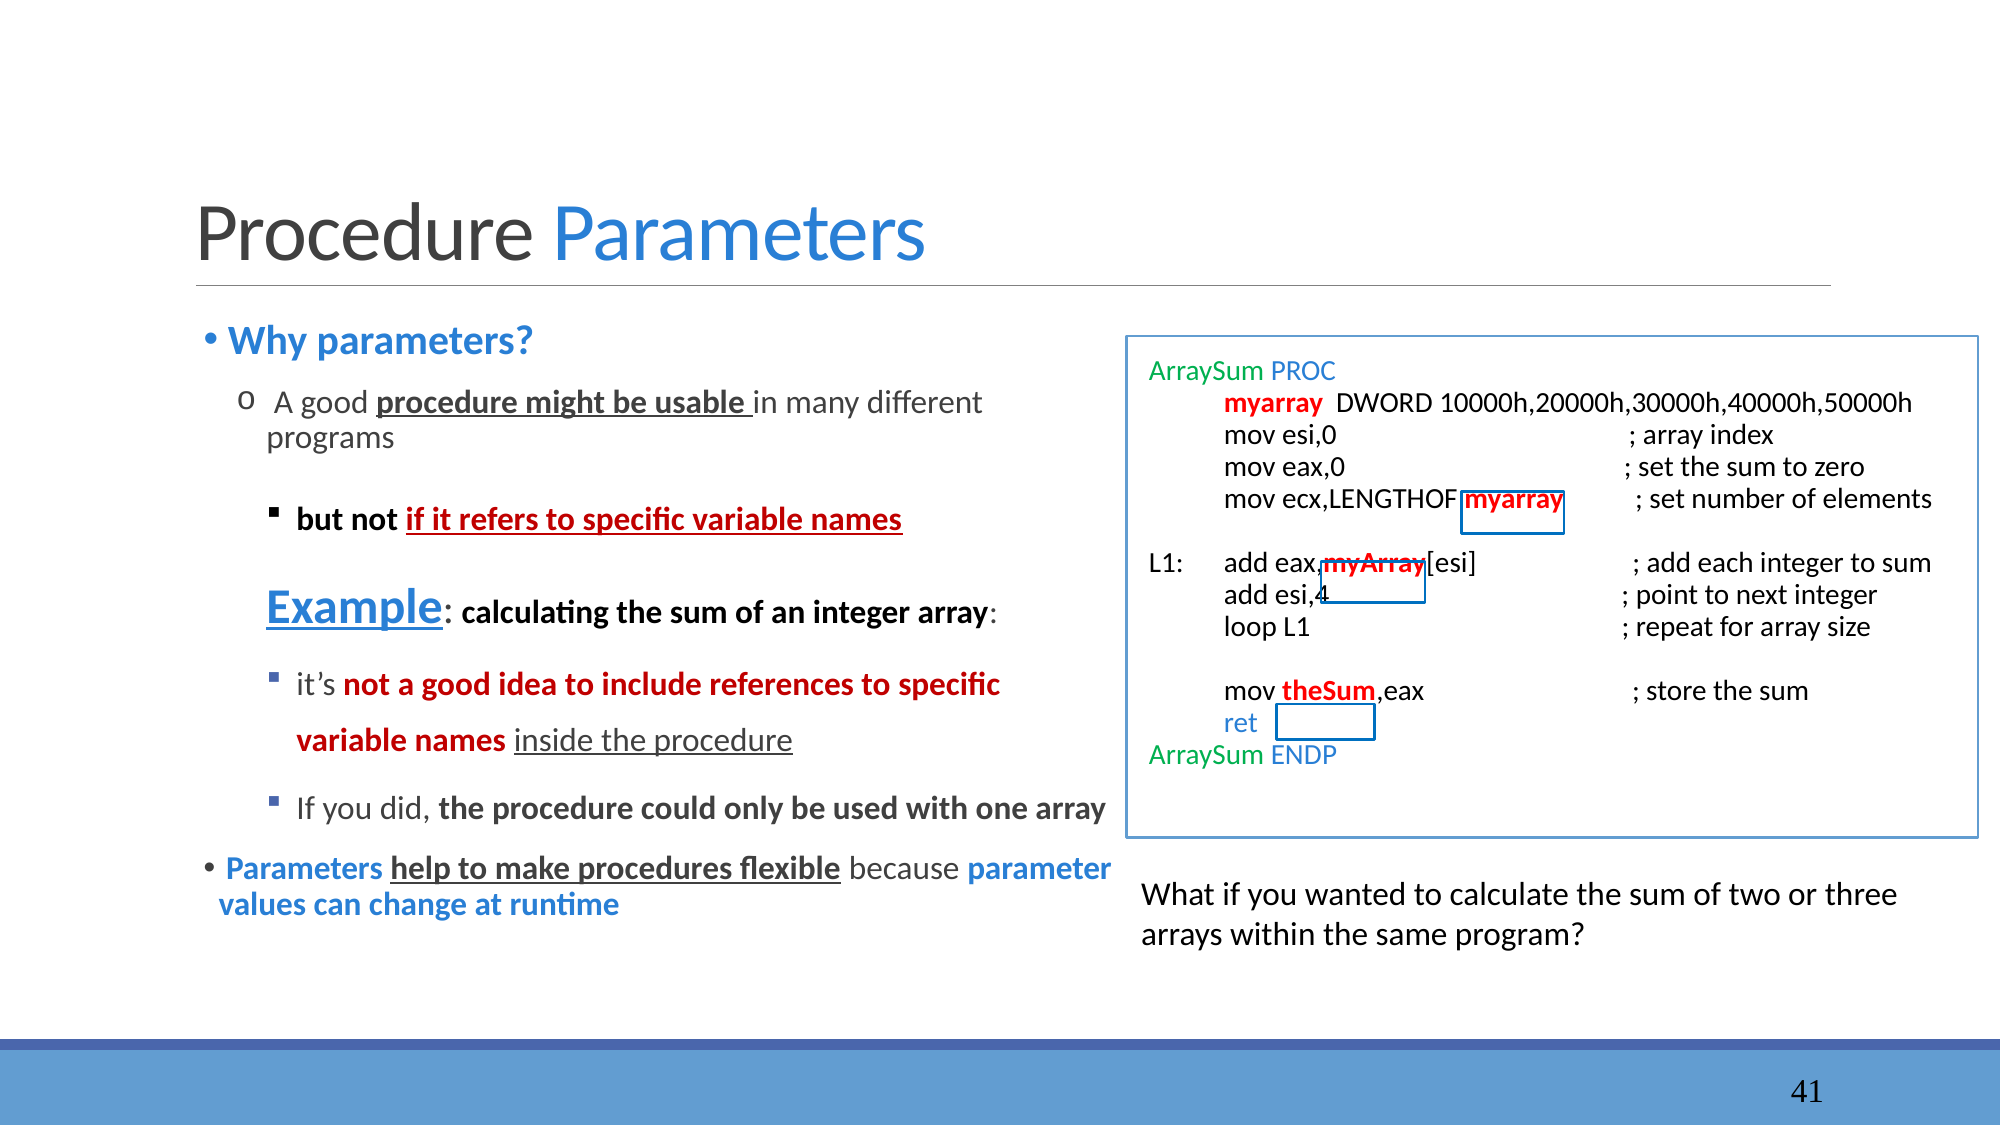

# Procedure Parameters
 Why parameters?
 A good procedure might be usable in many different programs
but not if it refers to specific variable names
    Example: calculating the sum of an integer array:
it’s not a good idea to include references to specific variable names inside the procedure
If you did, the procedure could only be used with one array
 Parameters help to make procedures flexible because parameter values can change at runtime
ArraySum PROC
myarray  DWORD 10000h,20000h,30000h,40000h,50000h
mov esi,0                                             ; array index
mov eax,0                                           ; set the sum to zero
	mov ecx,LENGTHOF myarray           ; set number of elements

L1:	add eax,myArray[esi]                        ; add each integer to sum
add esi,4                                             ; point to next integer
loop L1                                                ; repeat for array size

mov theSum,eax                                ; store the sum
	ret
ArraySum ENDP

What if you wanted to calculate the sum of two or three arrays within the same program?
41